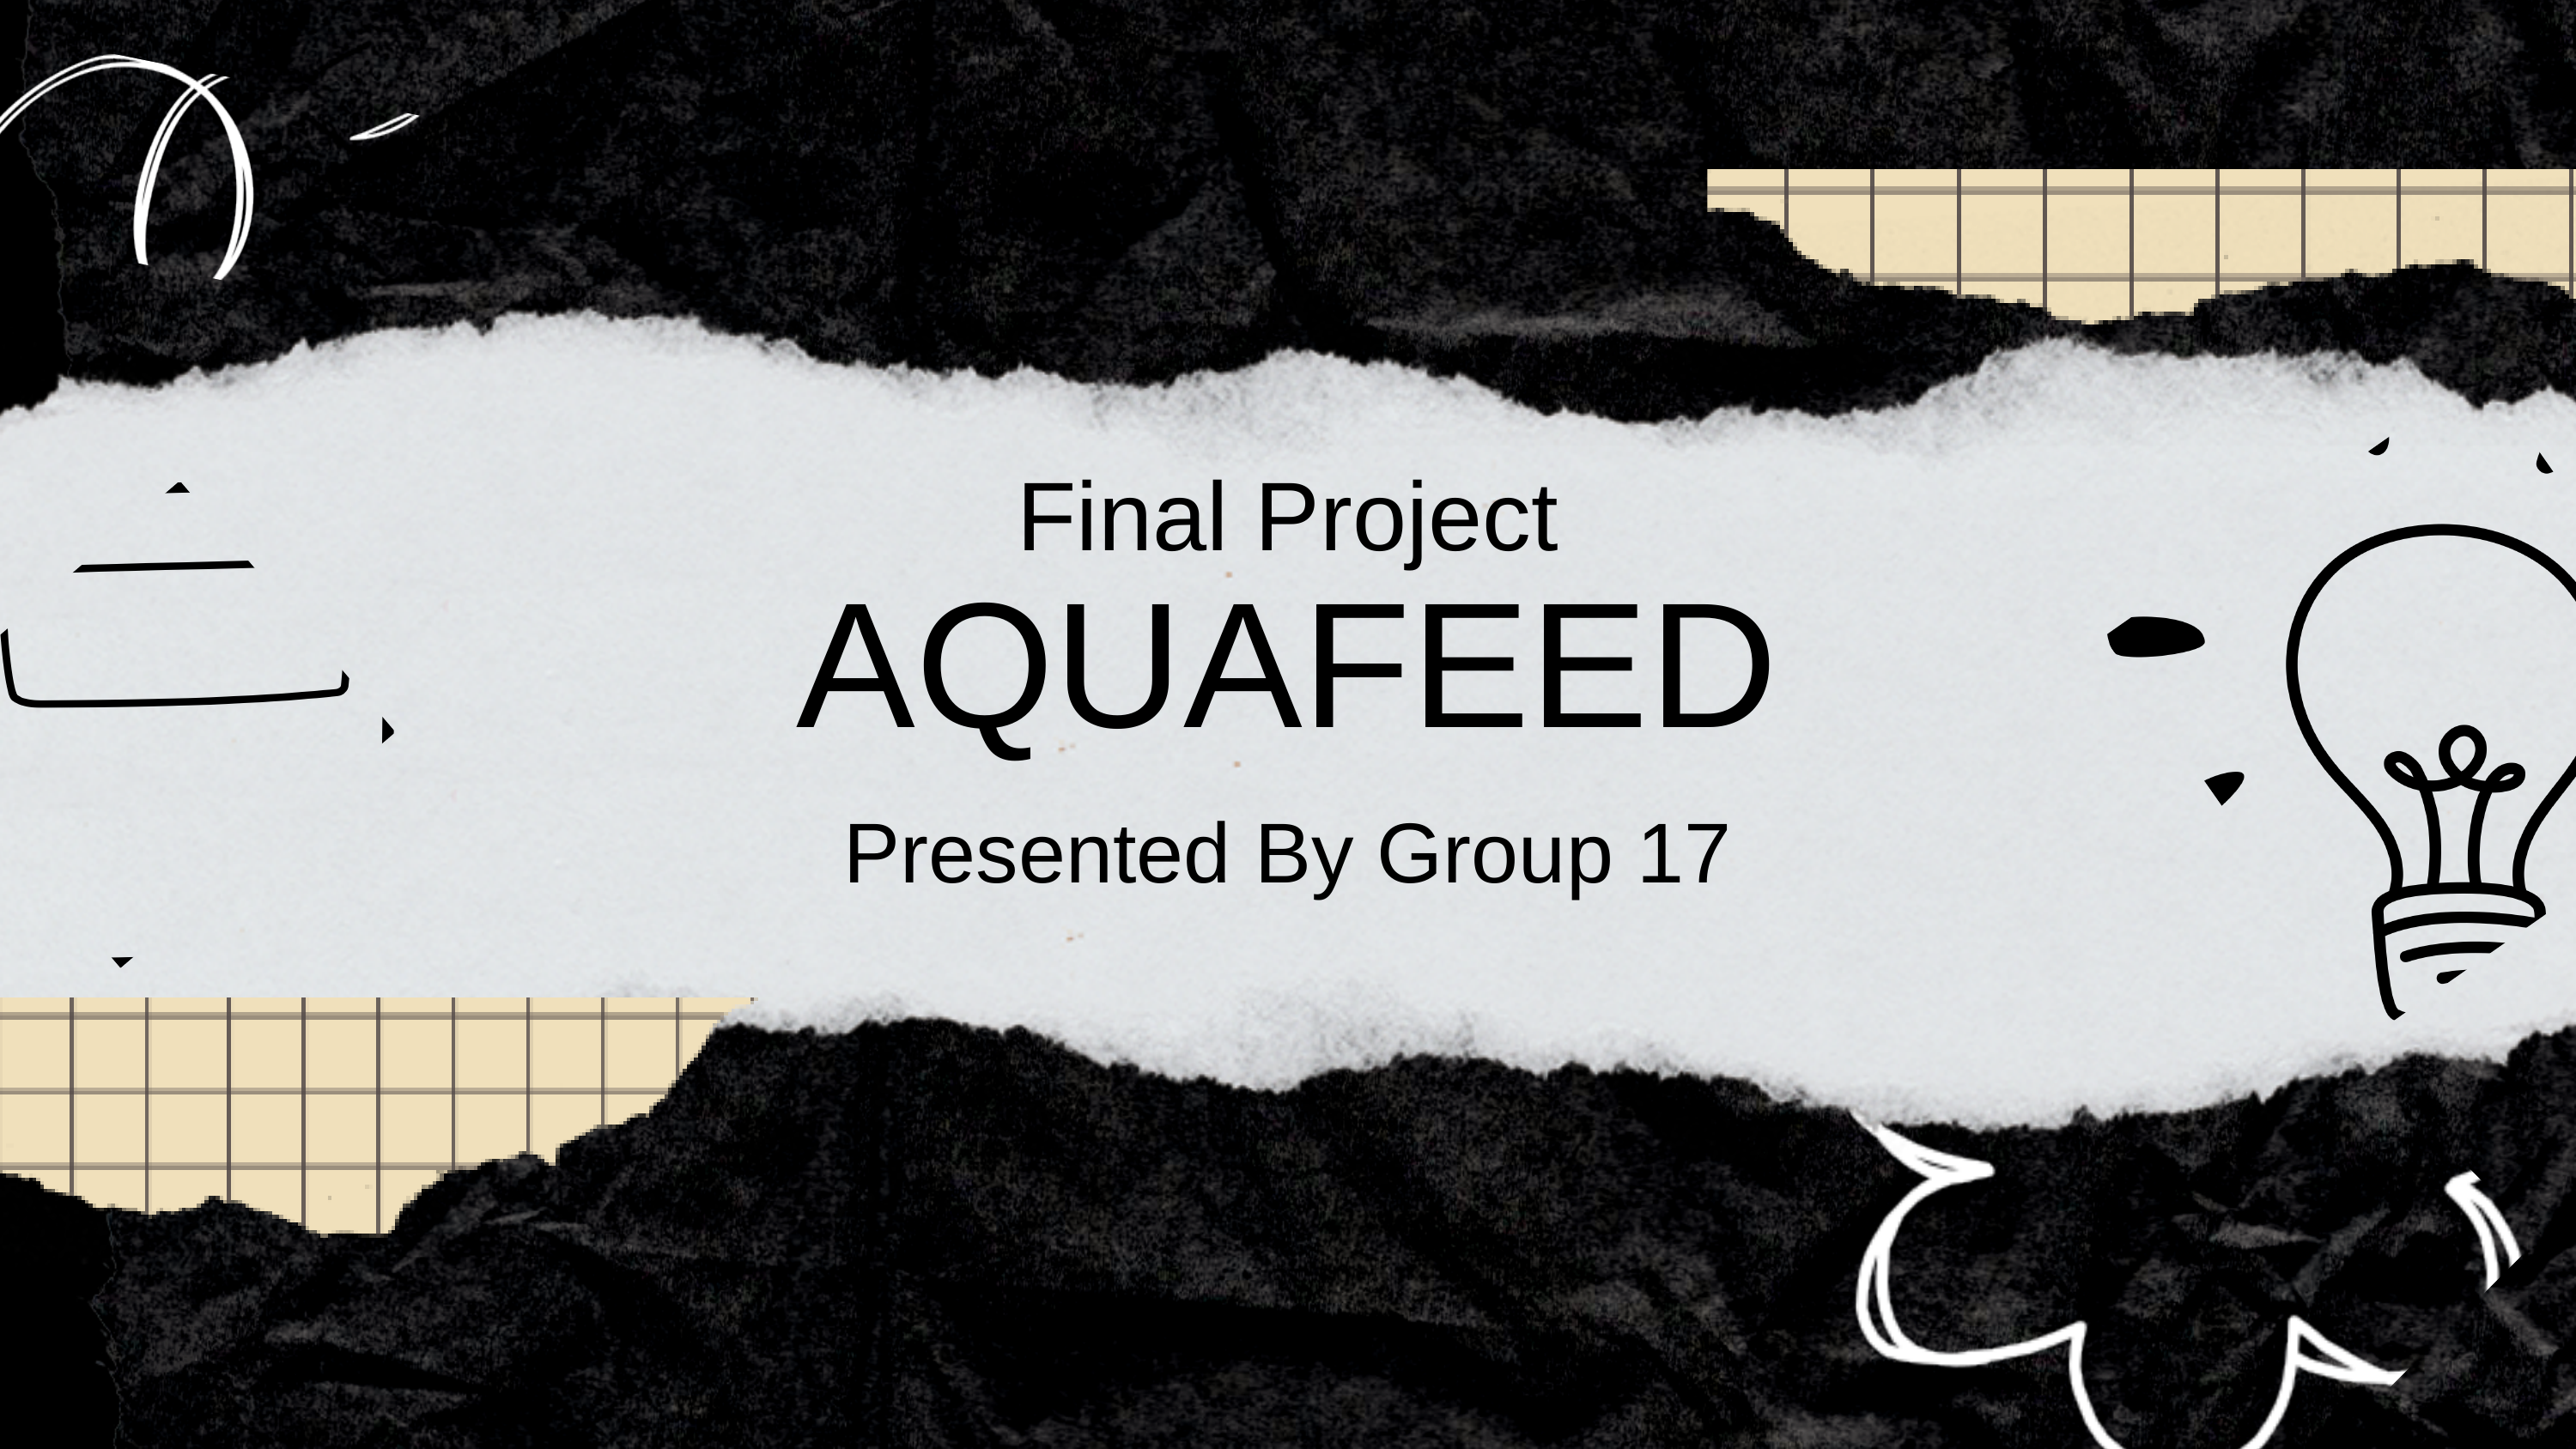

Final Project

AQUAFEED
Presented By Group 17